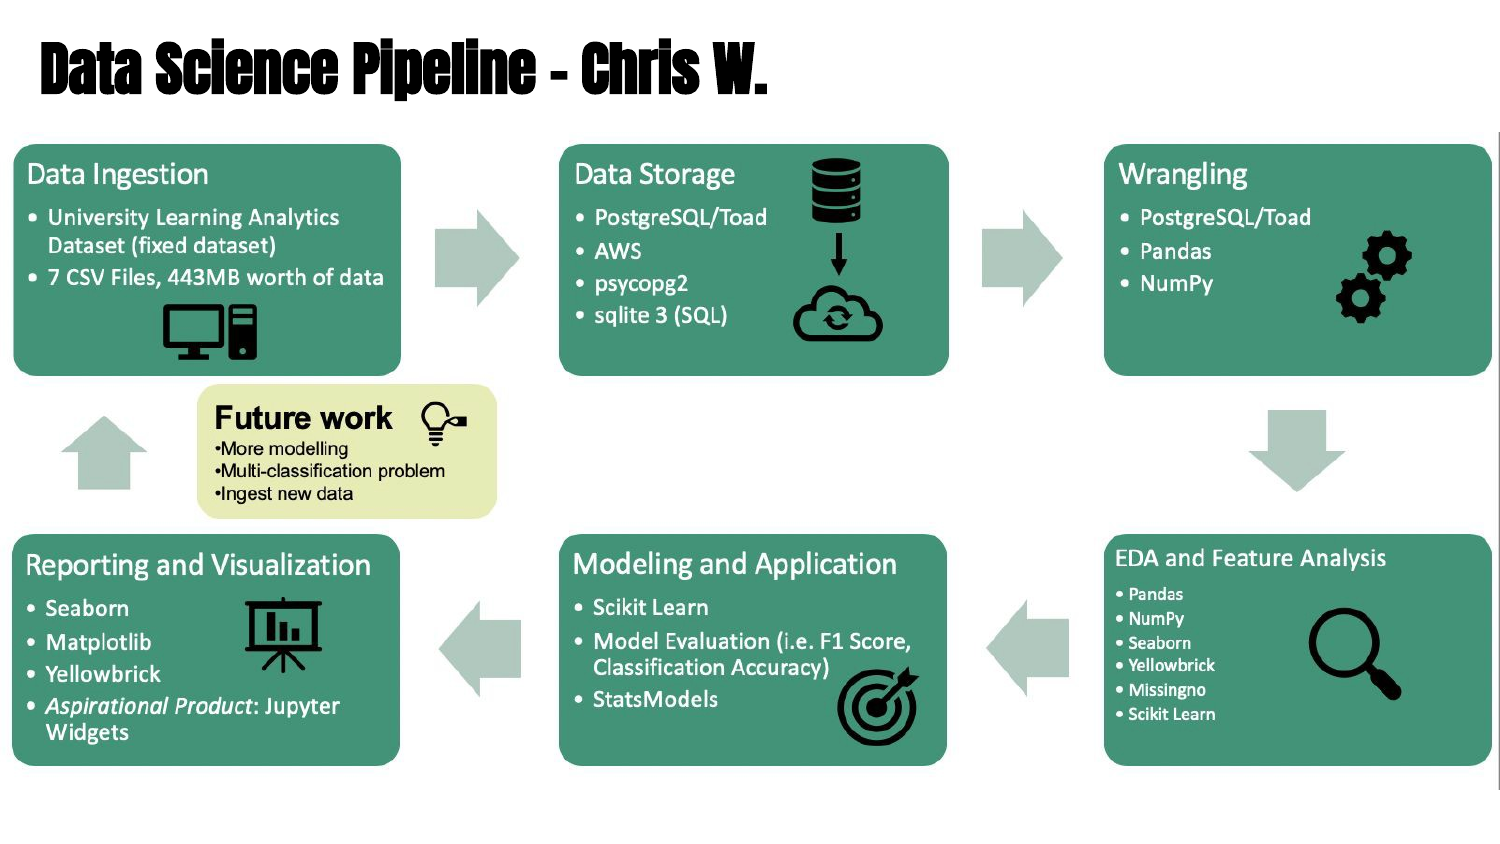

# Data Science Pipeline – Chris W.